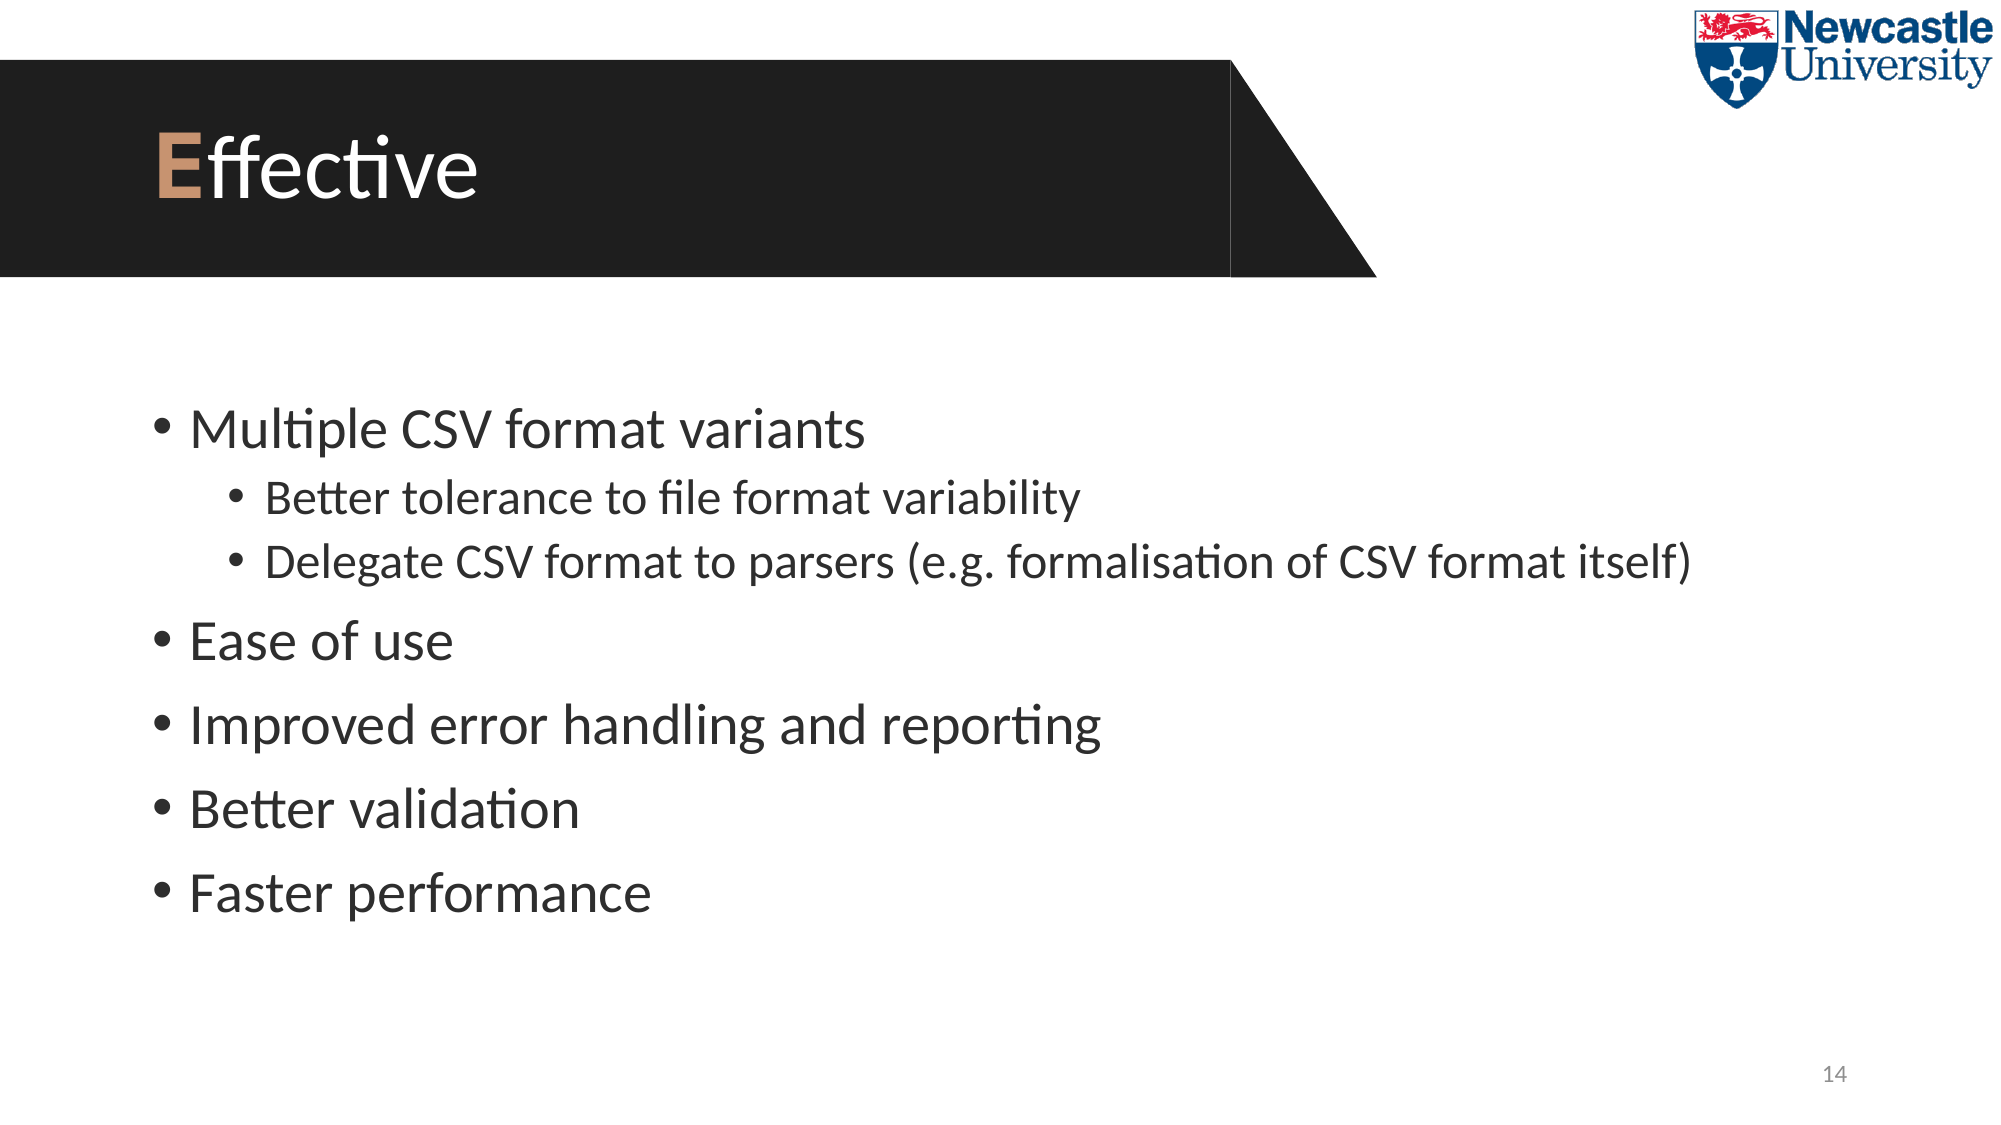

# Effective

Multiple CSV format variants
Better tolerance to file format variability
Delegate CSV format to parsers (e.g. formalisation of CSV format itself)
Ease of use
Improved error handling and reporting
Better validation
Faster performance
14